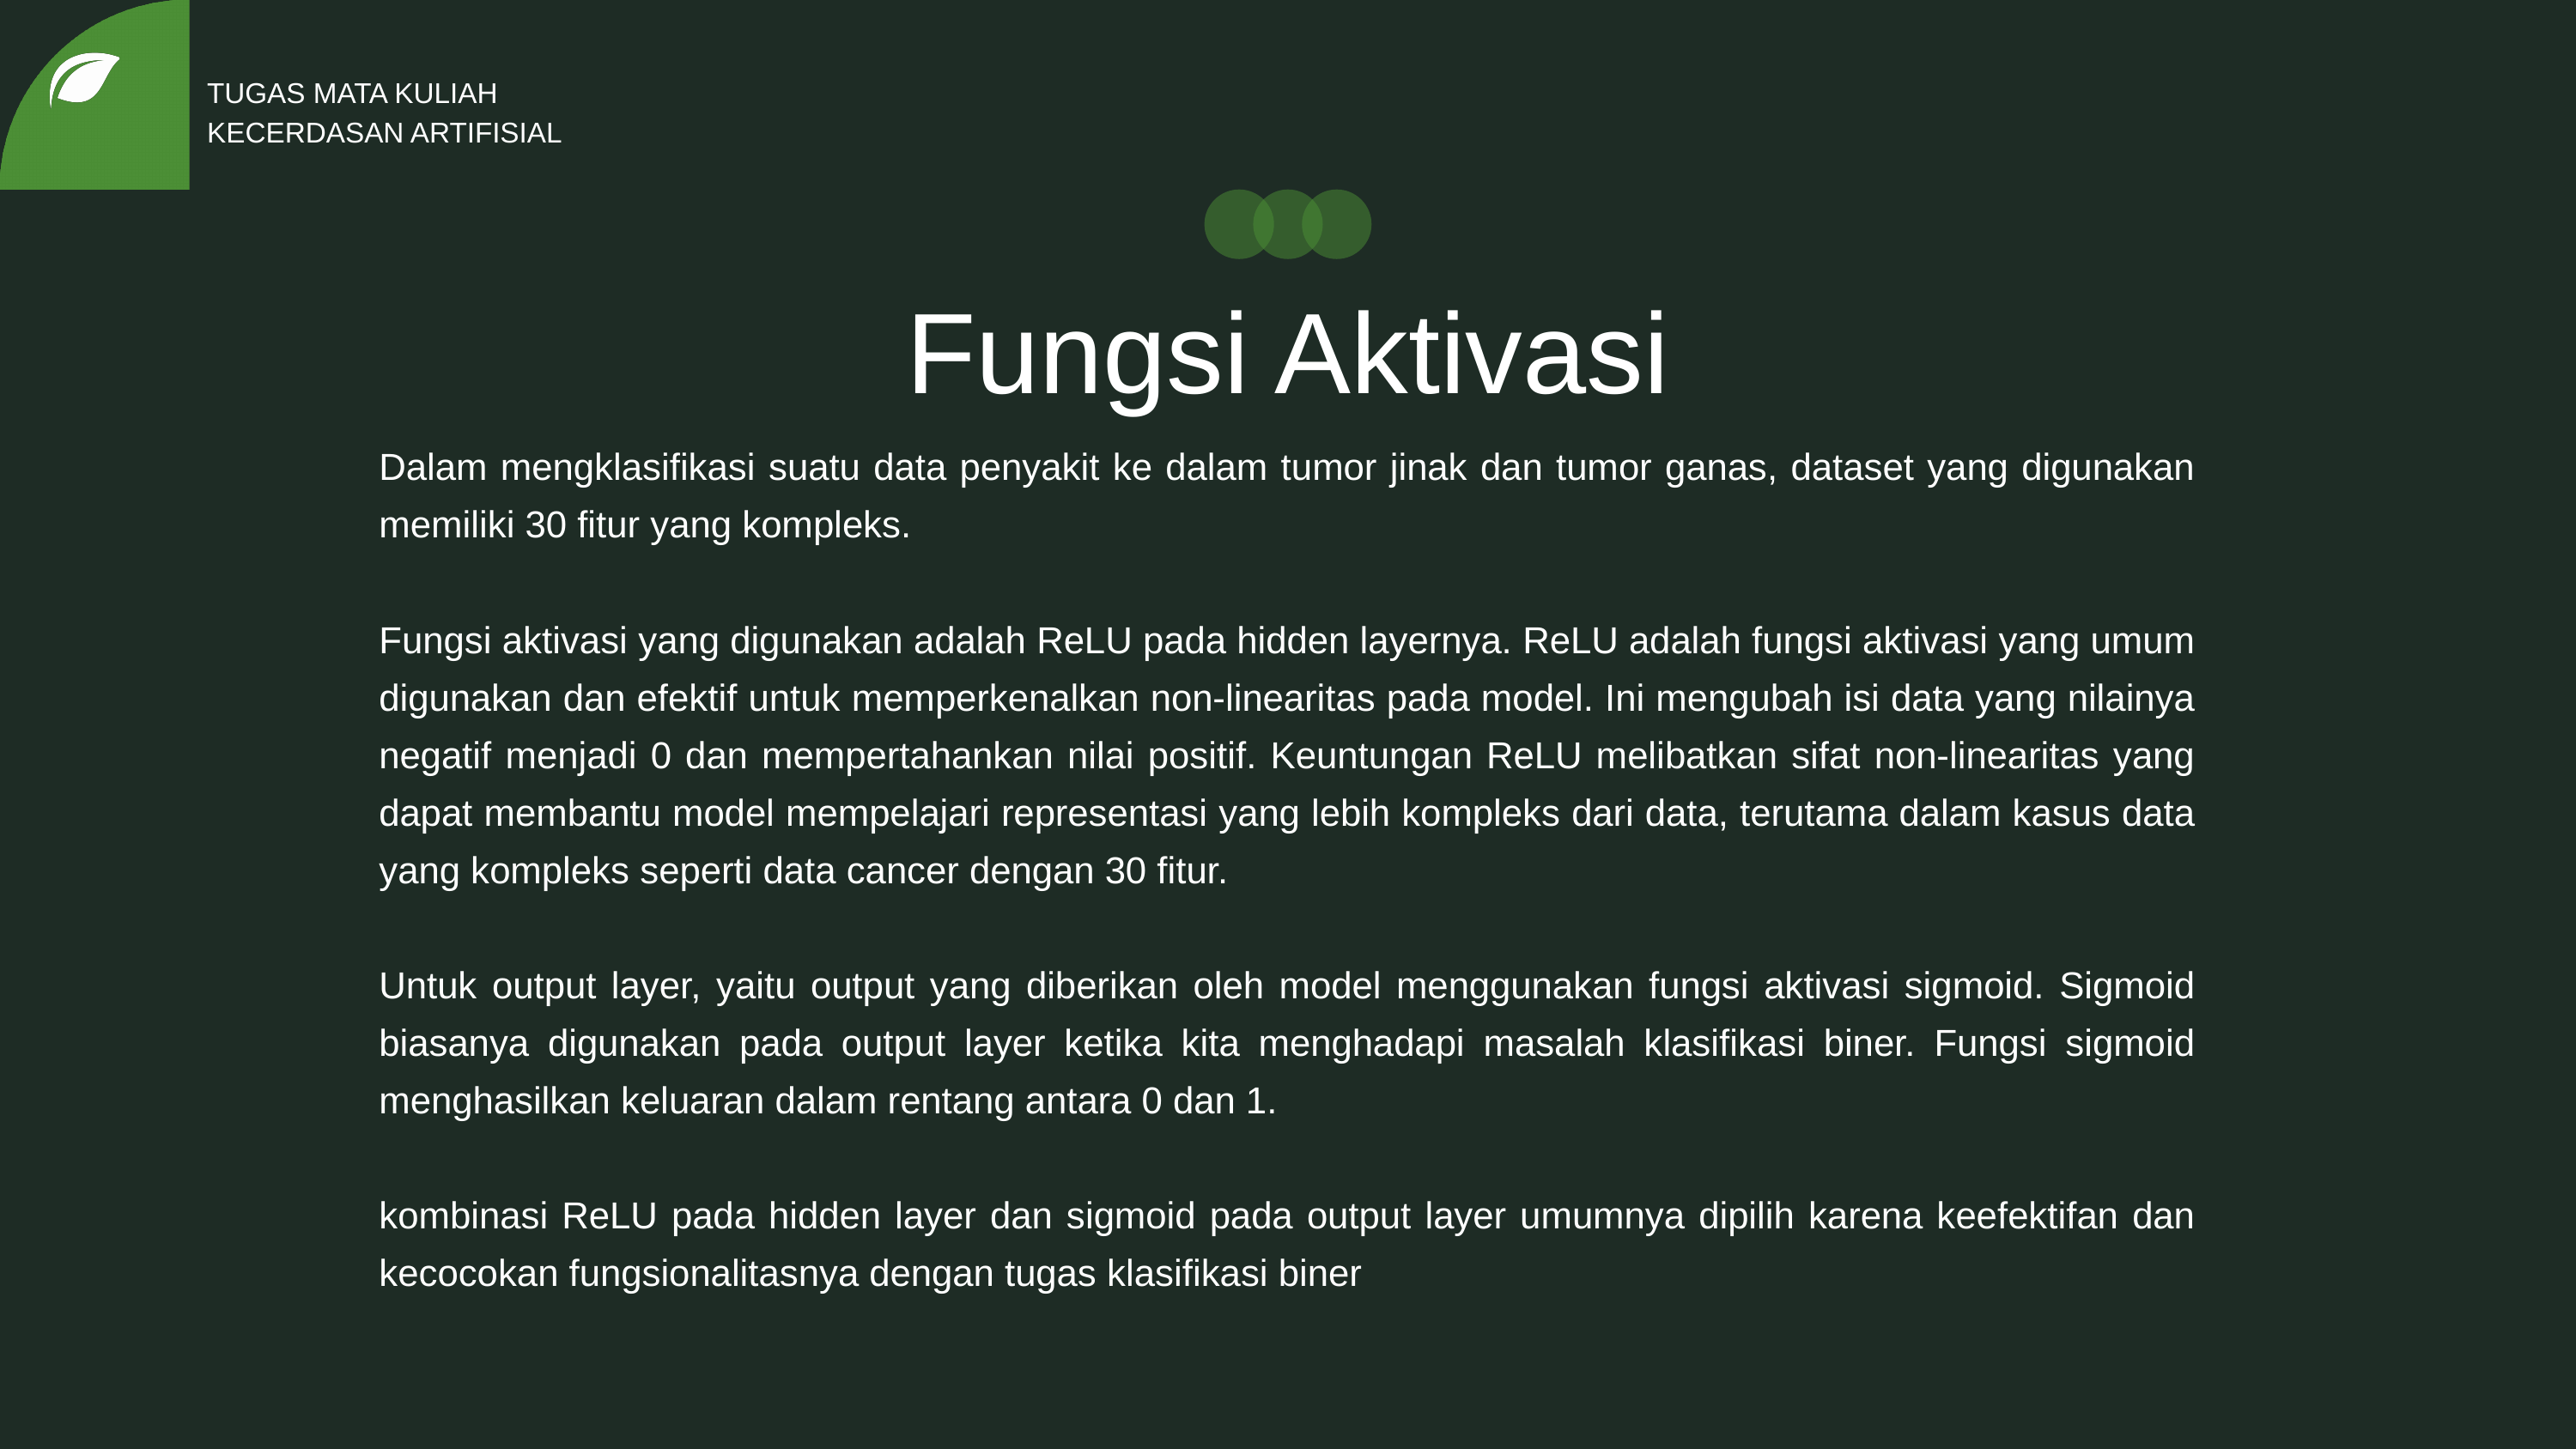

TUGAS MATA KULIAH
KECERDASAN ARTIFISIAL

Fungsi Aktivasi
Dalam mengklasifikasi suatu data penyakit ke dalam tumor jinak dan tumor ganas, dataset yang digunakan memiliki 30 fitur yang kompleks.

Fungsi aktivasi yang digunakan adalah ReLU pada hidden layernya. ReLU adalah fungsi aktivasi yang umum digunakan dan efektif untuk memperkenalkan non-linearitas pada model. Ini mengubah isi data yang nilainya negatif menjadi 0 dan mempertahankan nilai positif. Keuntungan ReLU melibatkan sifat non-linearitas yang dapat membantu model mempelajari representasi yang lebih kompleks dari data, terutama dalam kasus data yang kompleks seperti data cancer dengan 30 fitur.

Untuk output layer, yaitu output yang diberikan oleh model menggunakan fungsi aktivasi sigmoid. Sigmoid biasanya digunakan pada output layer ketika kita menghadapi masalah klasifikasi biner. Fungsi sigmoid menghasilkan keluaran dalam rentang antara 0 dan 1.

kombinasi ReLU pada hidden layer dan sigmoid pada output layer umumnya dipilih karena keefektifan dan kecocokan fungsionalitasnya dengan tugas klasifikasi biner